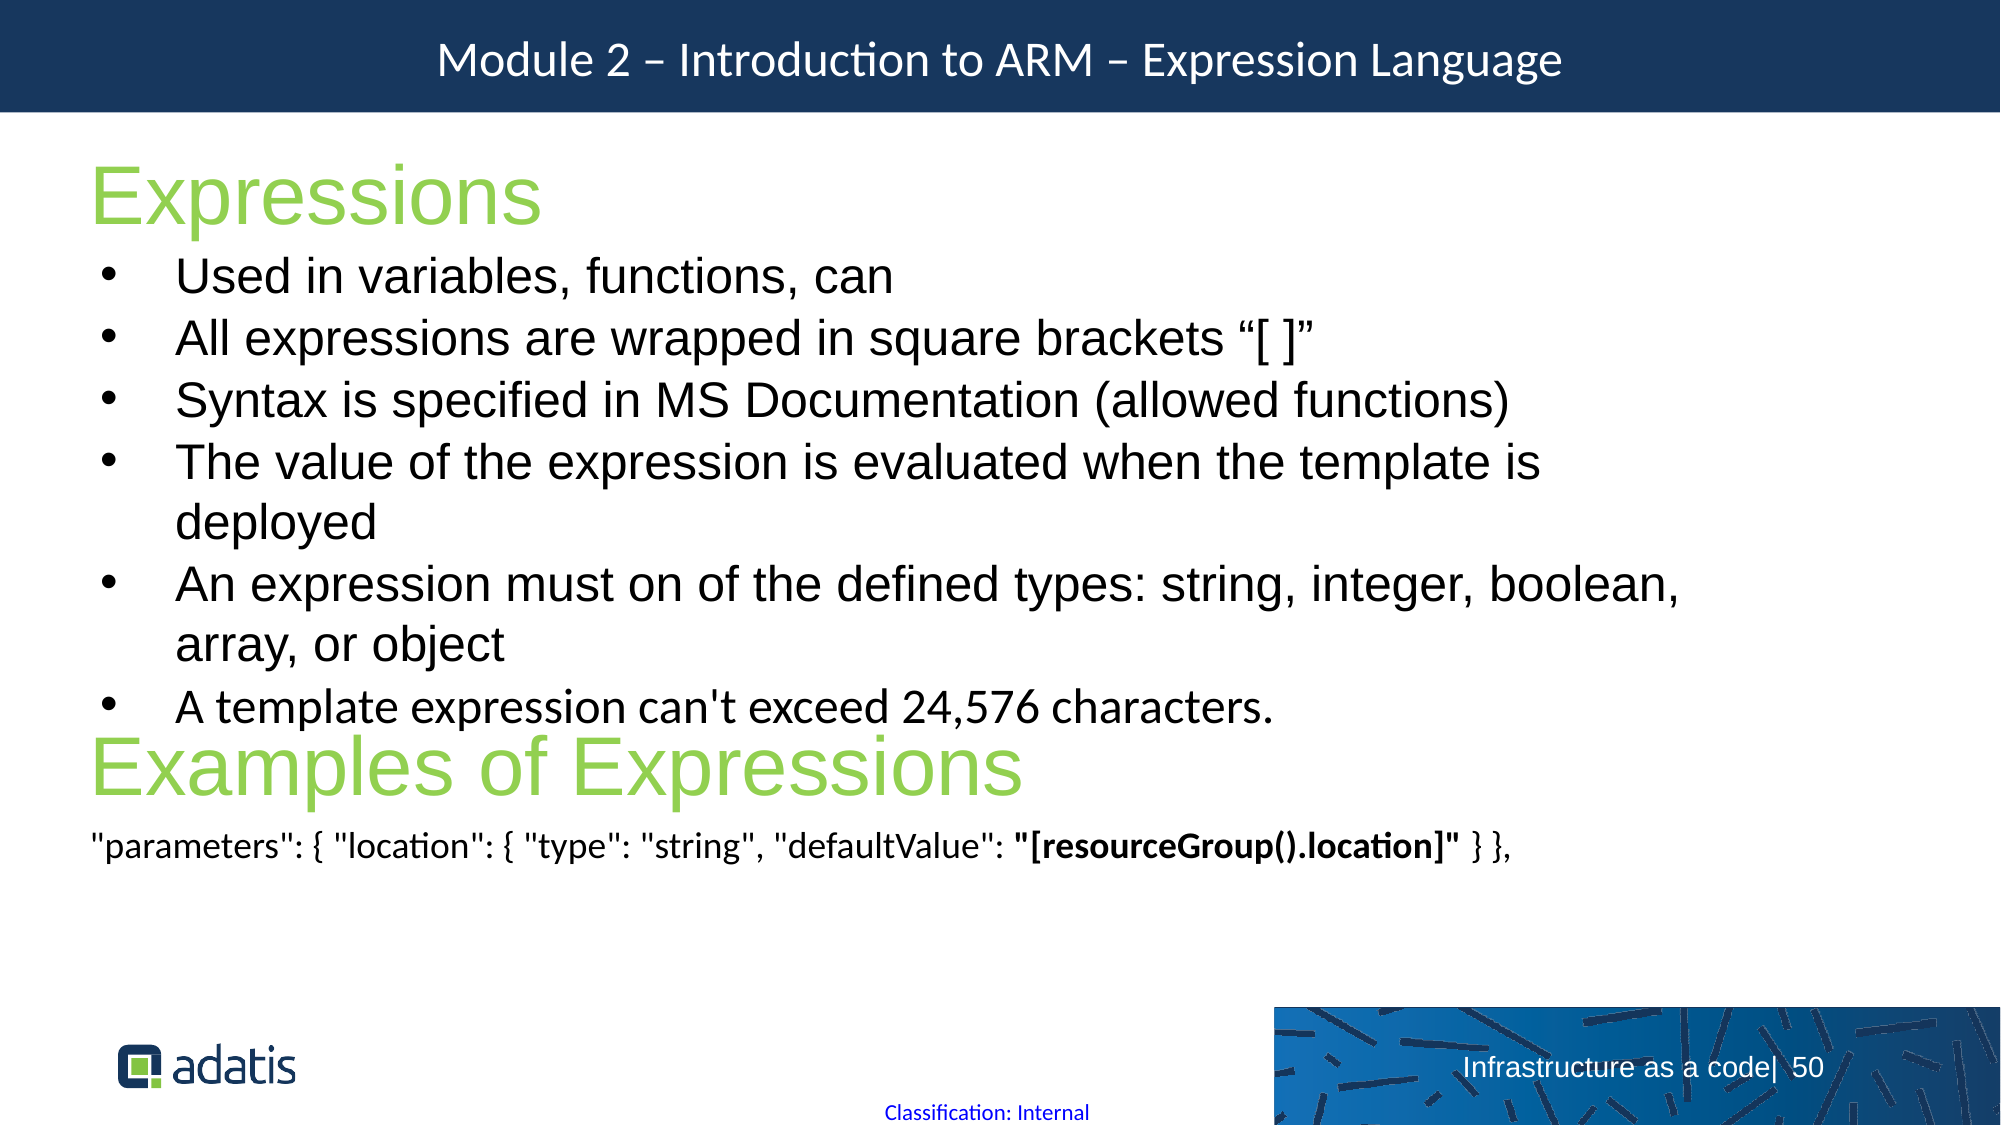

Module 2 – Introduction to ARM – Expression Language
Expressions
Used in variables, functions, can
All expressions are wrapped in square brackets “[ ]”
Syntax is specified in MS Documentation (allowed functions)
The value of the expression is evaluated when the template is deployed
An expression must on of the defined types: string, integer, boolean, array, or object
A template expression can't exceed 24,576 characters.

Examples of Expressions
"parameters": { "location": { "type": "string", "defaultValue": "[resourceGroup().location]" } },
Infrastructure as a code| 50